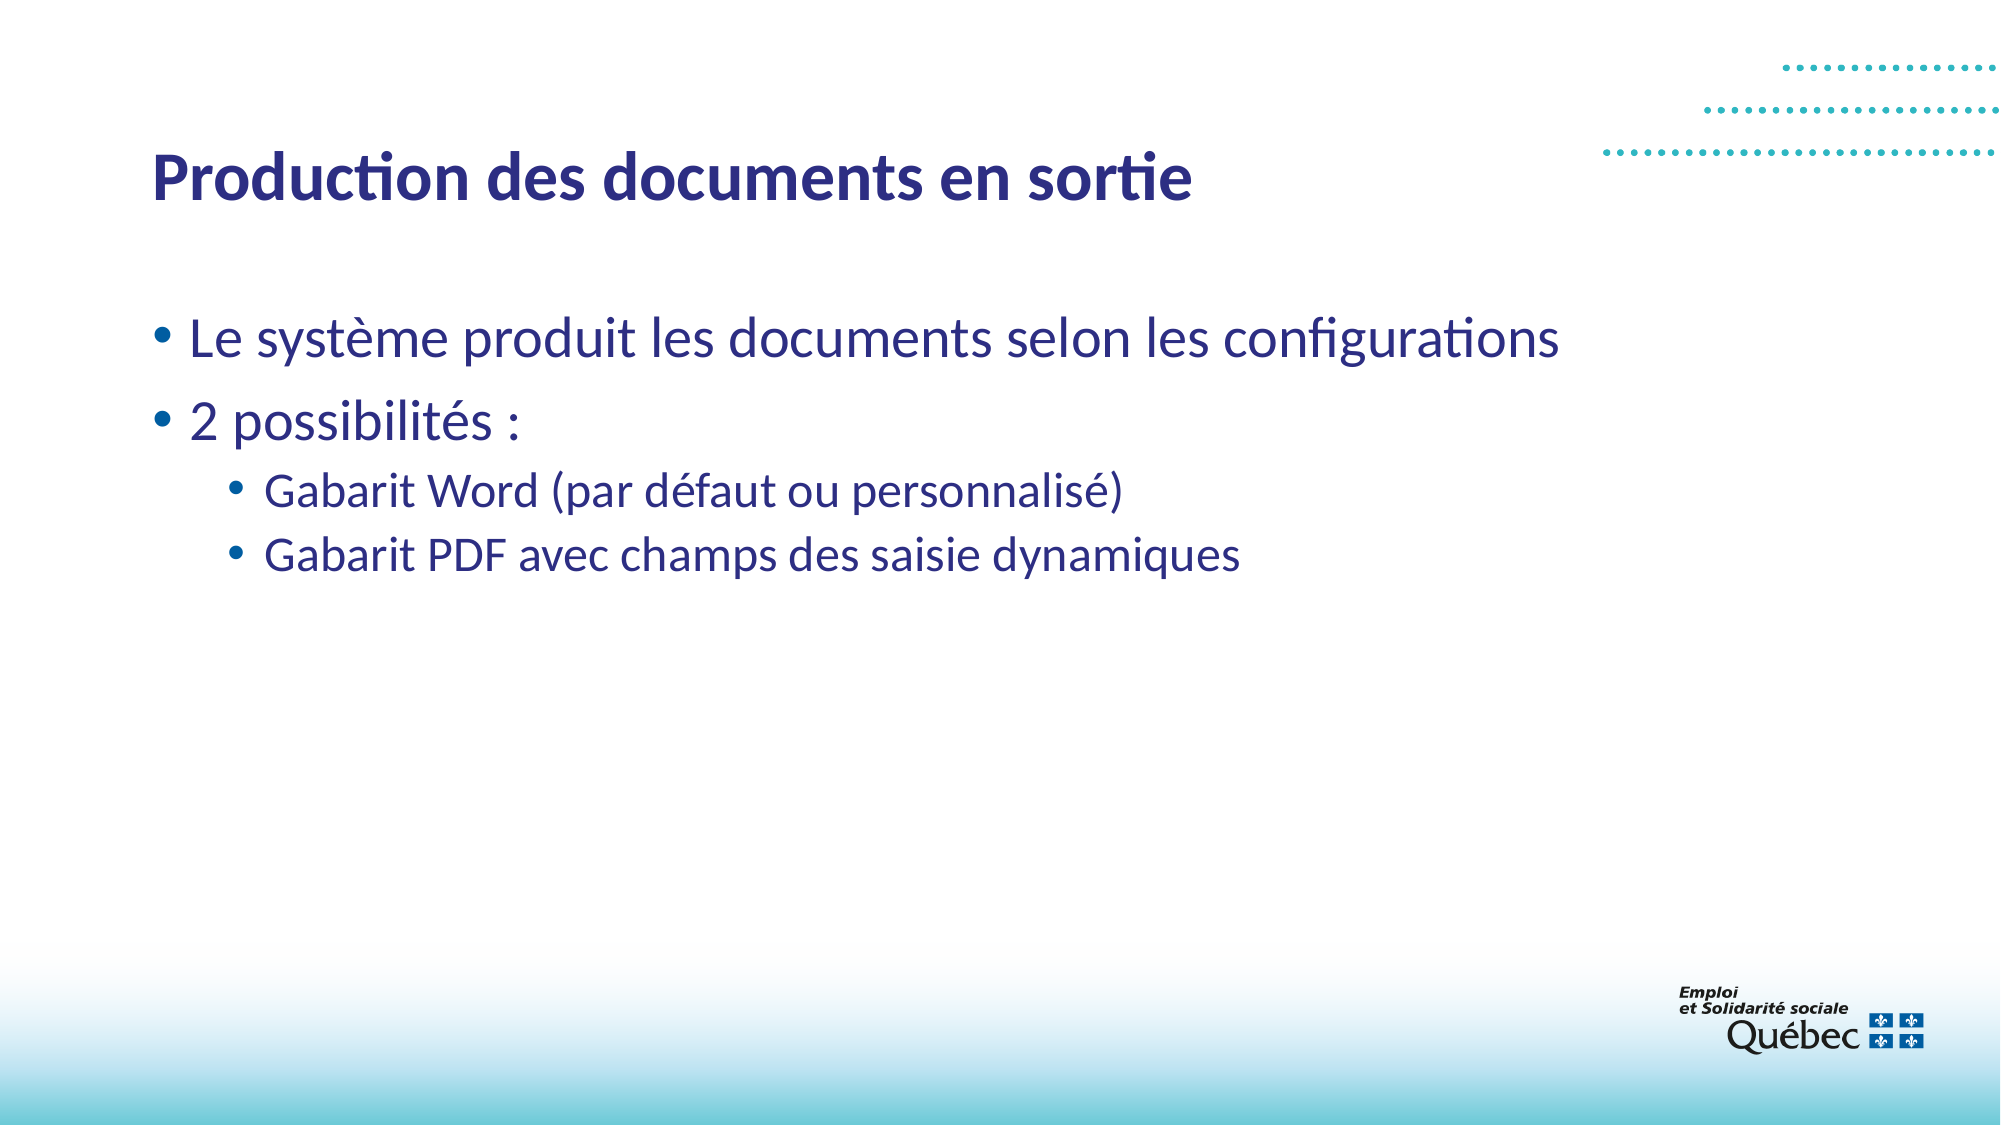

# Production des documents en sortie
Le système produit les documents selon les configurations
2 possibilités :
Gabarit Word (par défaut ou personnalisé)
Gabarit PDF avec champs des saisie dynamiques